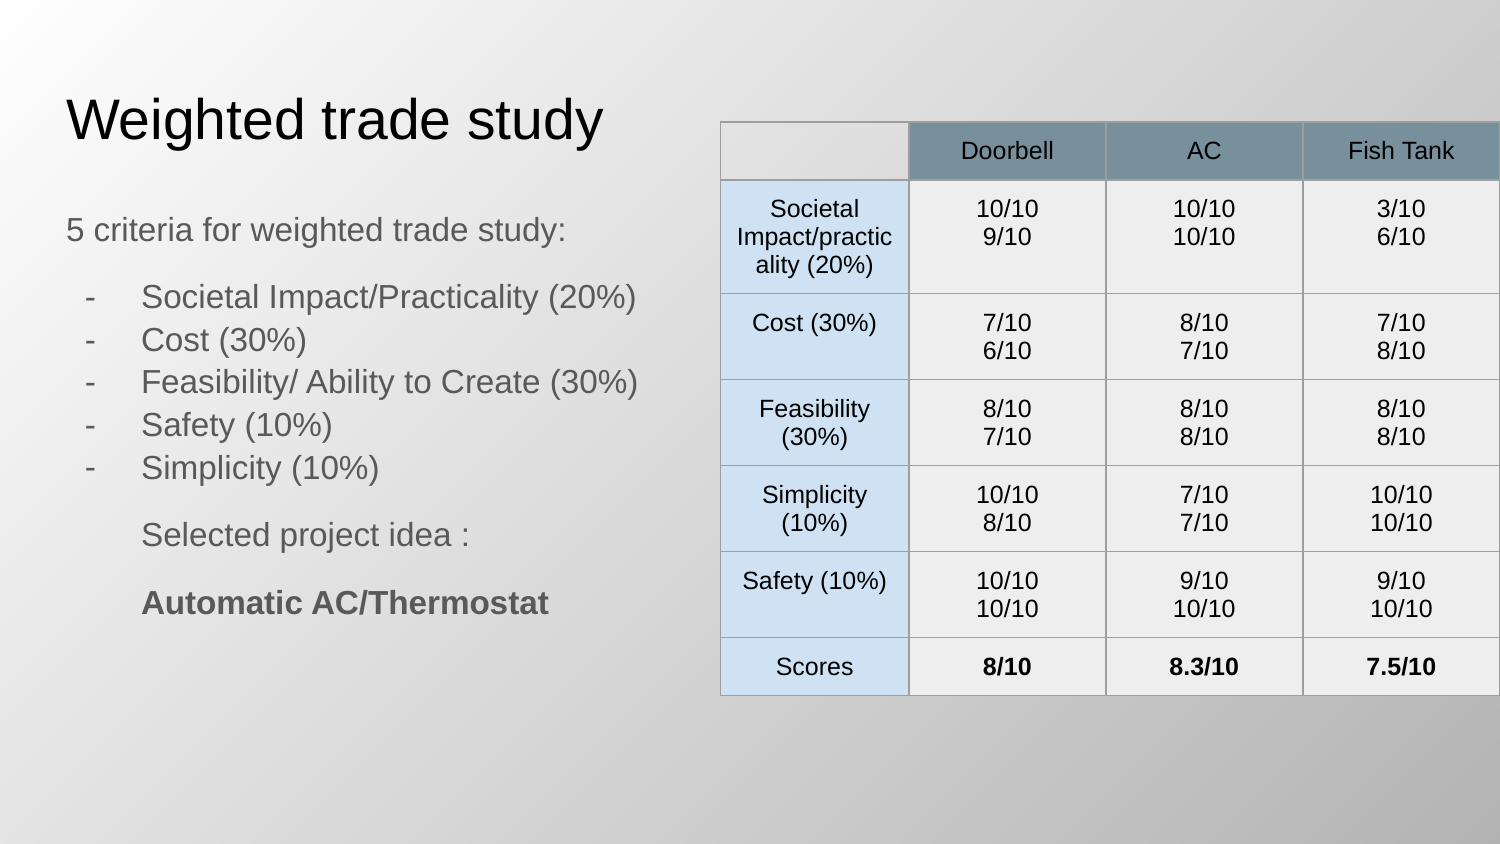

# Weighted trade study
|  | Doorbell | AC | Fish Tank |
| --- | --- | --- | --- |
| Societal Impact/practicality (20%) | 10/10 9/10 | 10/10 10/10 | 3/10 6/10 |
| Cost (30%) | 7/10 6/10 | 8/10 7/10 | 7/10 8/10 |
| Feasibility (30%) | 8/10 7/10 | 8/10 8/10 | 8/10 8/10 |
| Simplicity (10%) | 10/10 8/10 | 7/10 7/10 | 10/10 10/10 |
| Safety (10%) | 10/10 10/10 | 9/10 10/10 | 9/10 10/10 |
| Scores | 8/10 | 8.3/10 | 7.5/10 |
5 criteria for weighted trade study:
Societal Impact/Practicality (20%)
Cost (30%)
Feasibility/ Ability to Create (30%)
Safety (10%)
Simplicity (10%)
Selected project idea :
Automatic AC/Thermostat